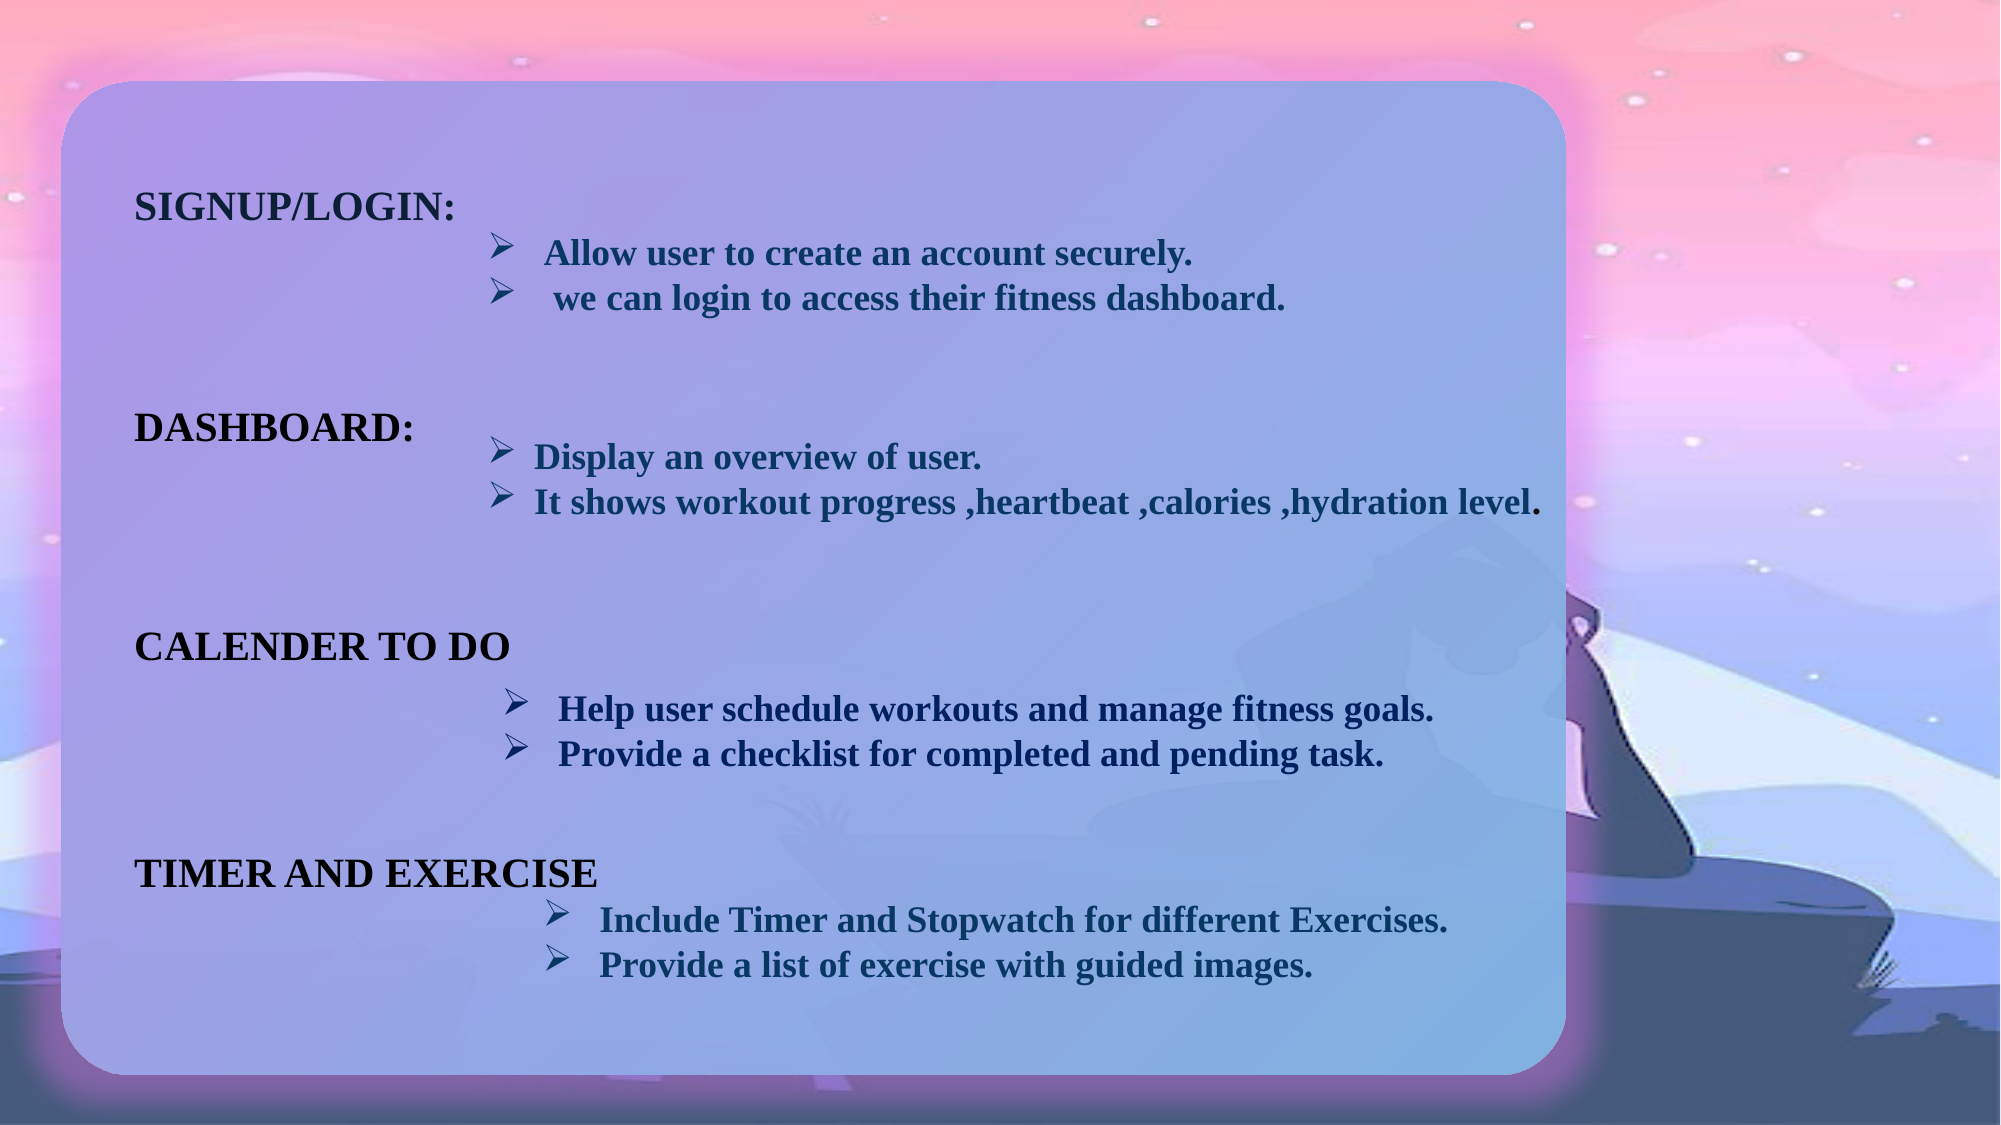

SIGNUP/LOGIN:
Allow user to create an account securely.
 we can login to access their fitness dashboard.
DASHBOARD:
Display an overview of user.
It shows workout progress ,heartbeat ,calories ,hydration level.
CALENDER TO DO
Help user schedule workouts and manage fitness goals.
Provide a checklist for completed and pending task.
TIMER AND EXERCISE
Include Timer and Stopwatch for different Exercises.
Provide a list of exercise with guided images.